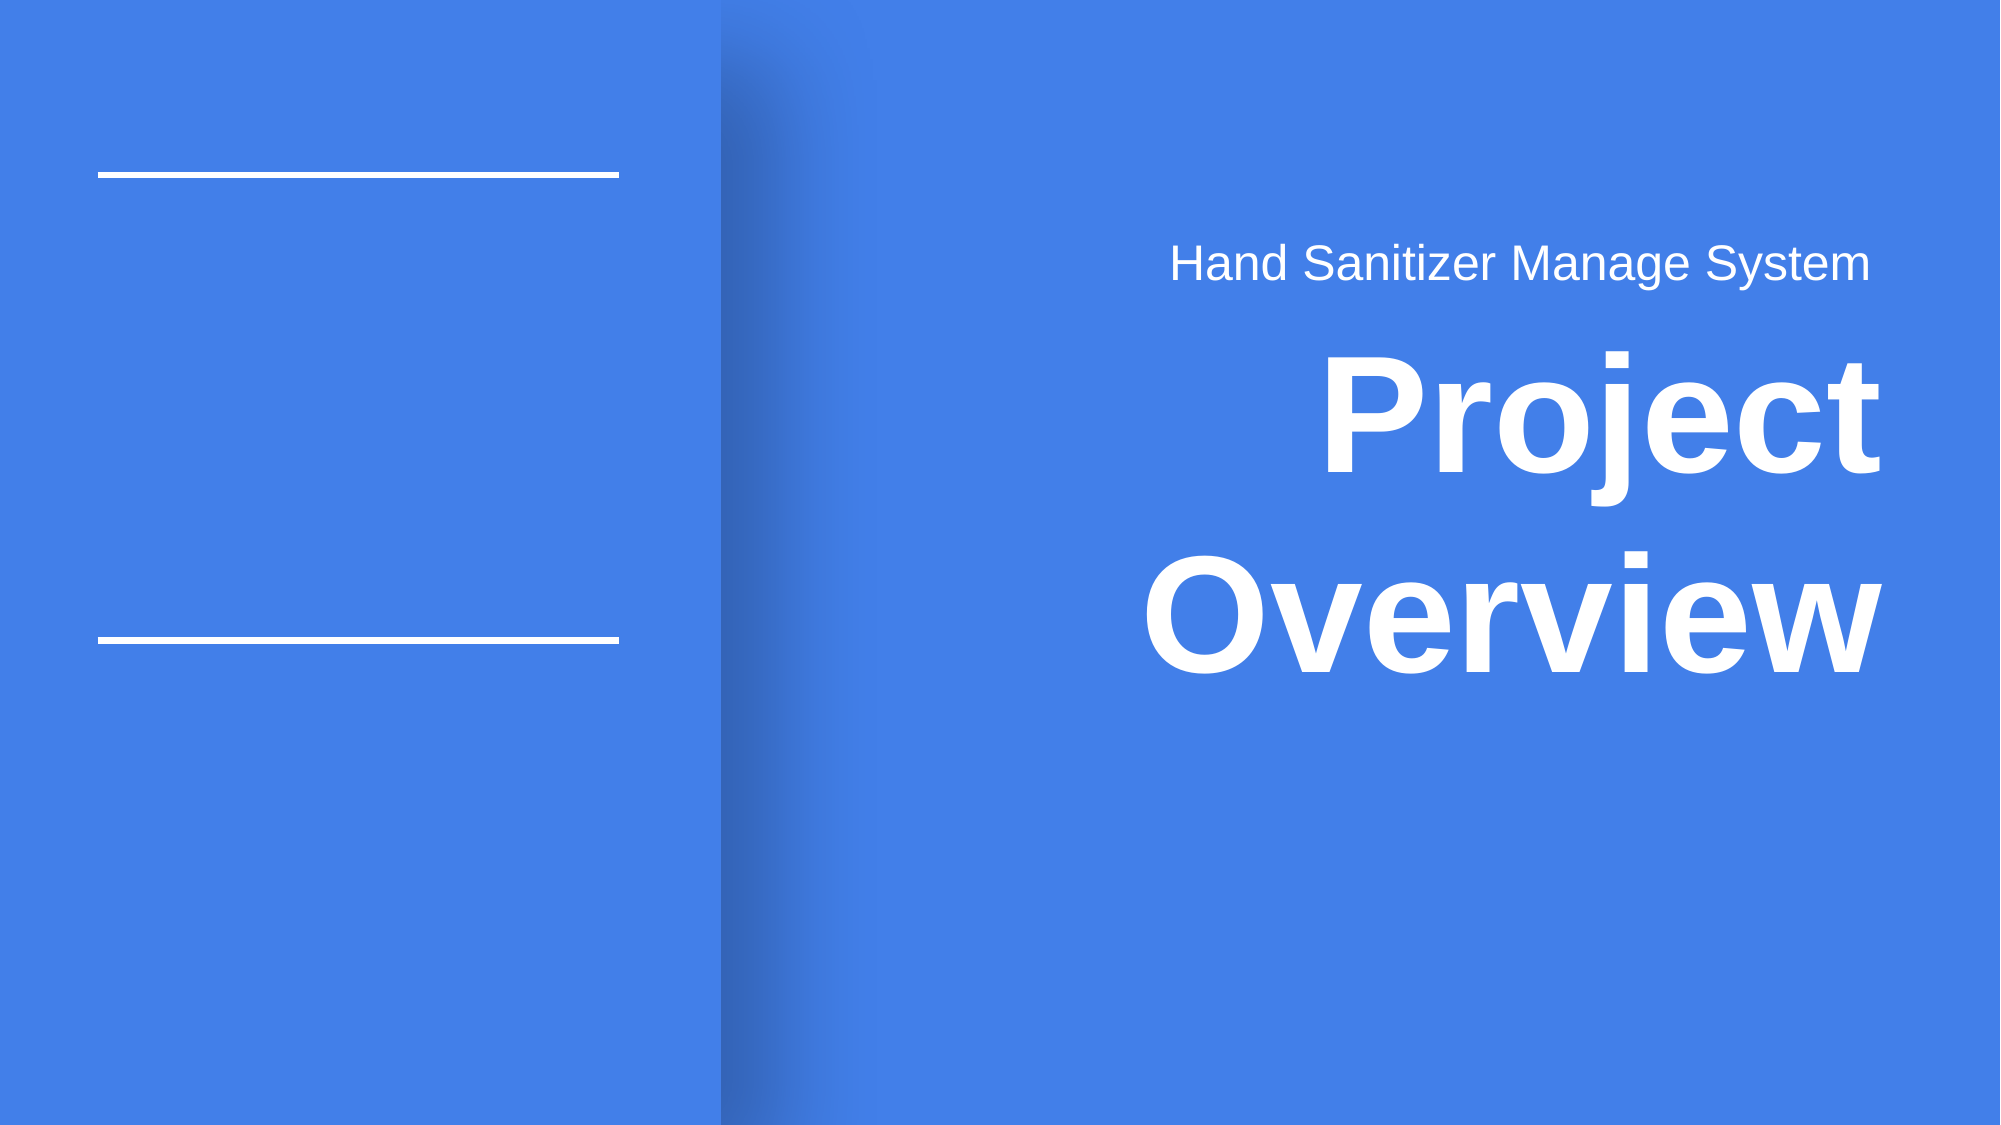

02

Hand Sanitizer Manage System
Project
Overview